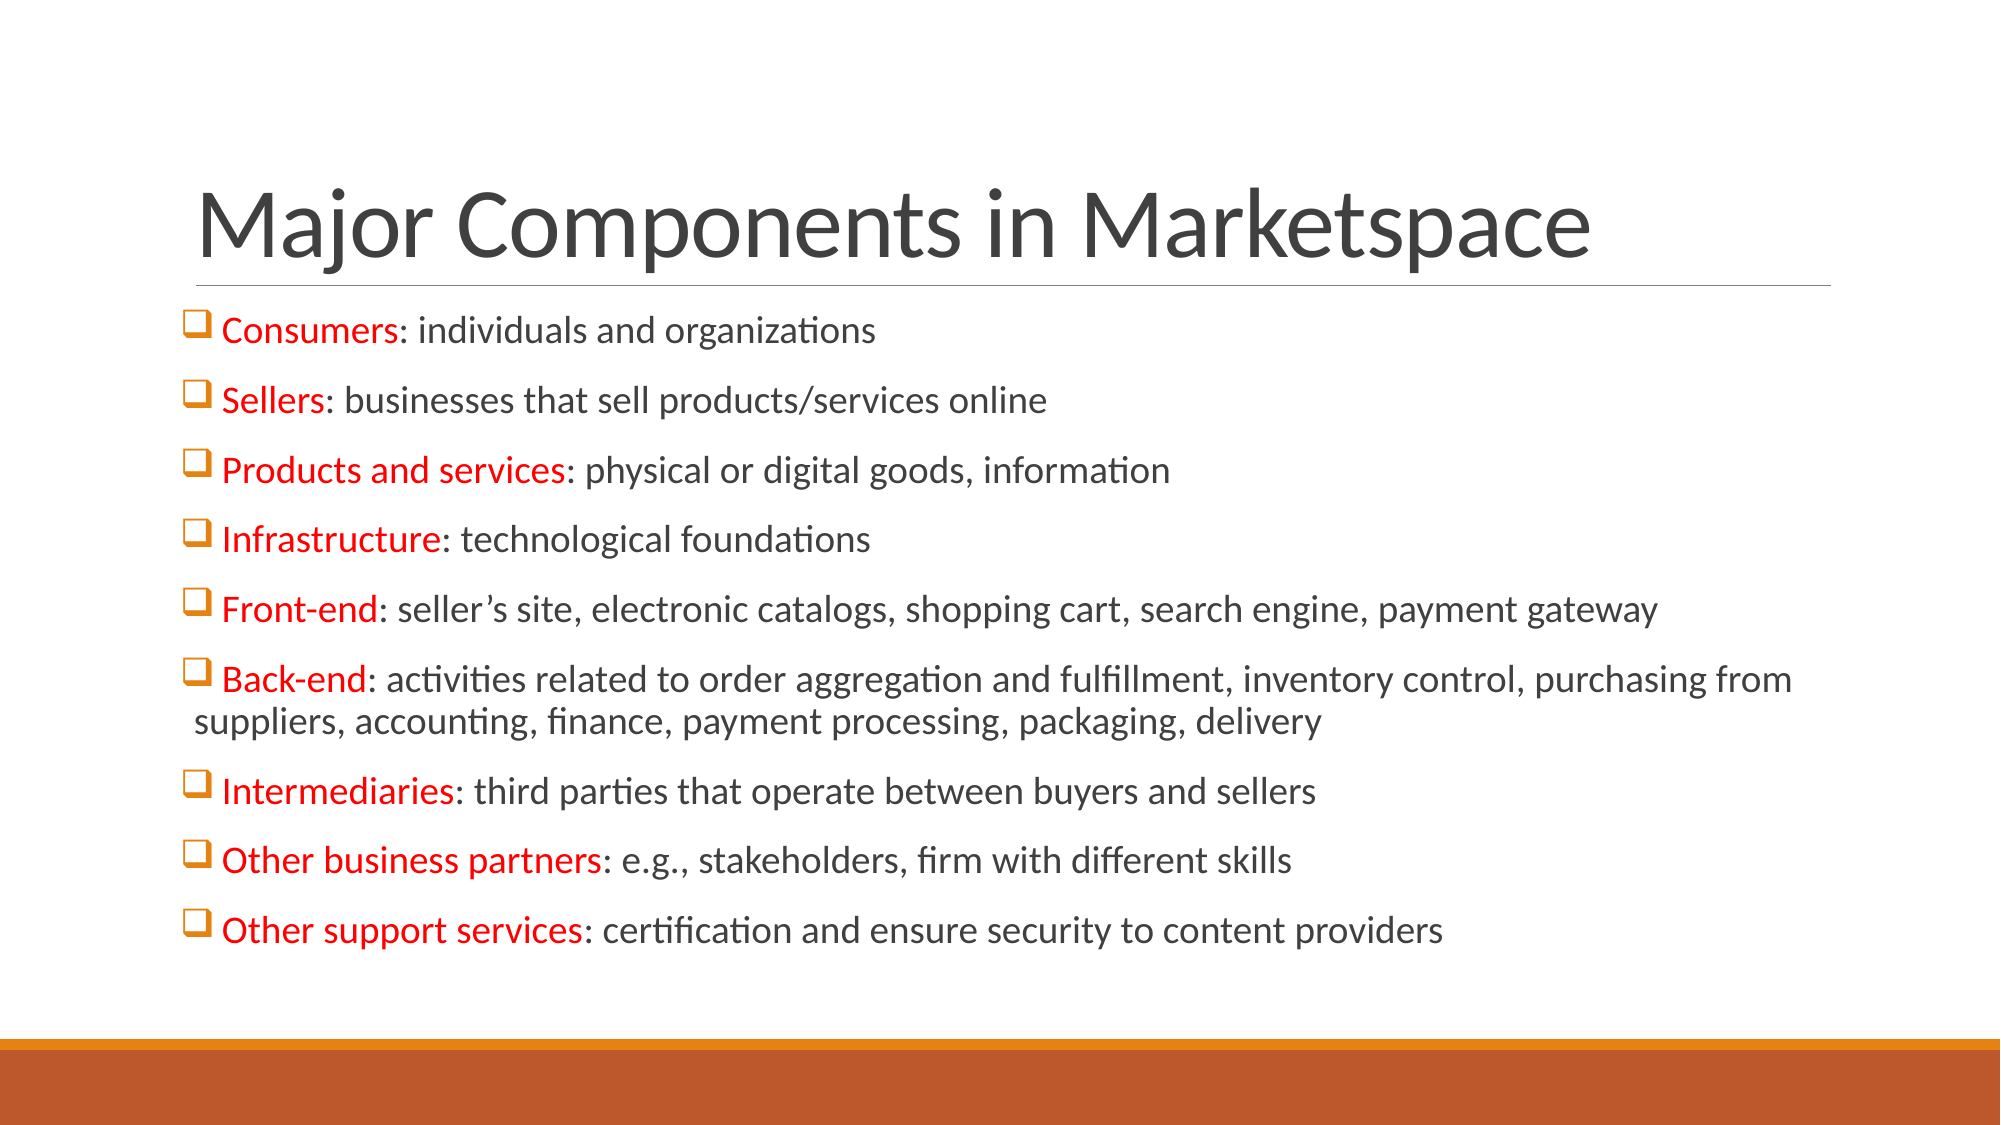

# Major Components in Marketspace
 Consumers: individuals and organizations
 Sellers: businesses that sell products/services online
 Products and services: physical or digital goods, information
 Infrastructure: technological foundations
 Front-end: seller’s site, electronic catalogs, shopping cart, search engine, payment gateway
 Back-end: activities related to order aggregation and fulfillment, inventory control, purchasing from suppliers, accounting, finance, payment processing, packaging, delivery
 Intermediaries: third parties that operate between buyers and sellers
 Other business partners: e.g., stakeholders, firm with different skills
 Other support services: certification and ensure security to content providers